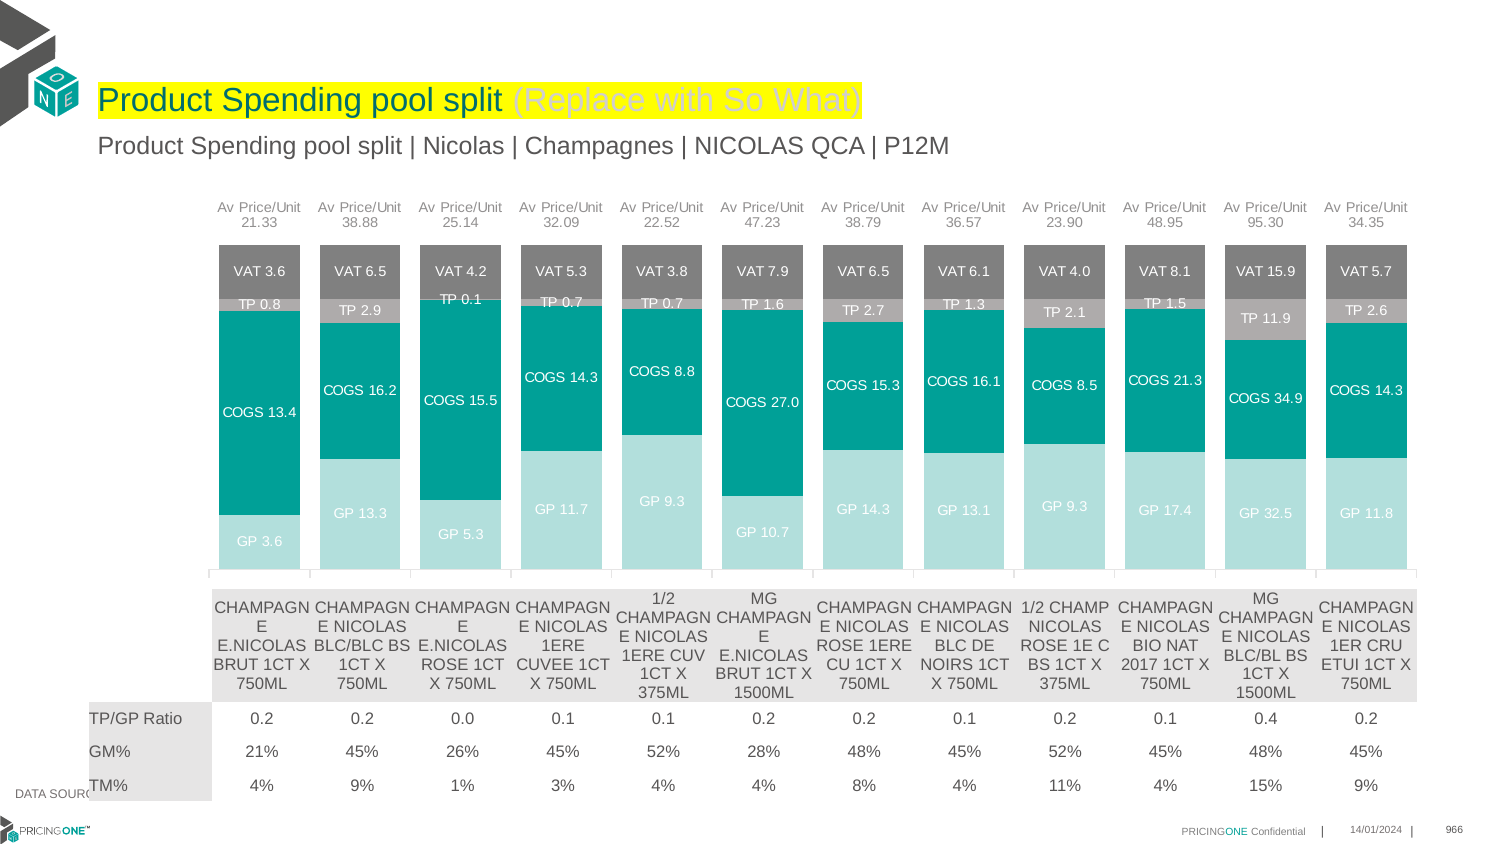

# Product Spending pool split (Replace with So What)
Product Spending pool split | Nicolas | Champagnes | NICOLAS QCA | P12M

### Chart

| Category | GP | COGS | TP | VAT |
|---|---|---|---|---|
| Av Price/Unit 21.33 | 3.597988562596599 | 13.413333075734156 | 0.7653112542217677 | 3.5553265785105026 |
| Av Price/Unit 38.88 | 13.272809197324413 | 16.206 | 2.9194628205128197 | 6.479654403567445 |
| Av Price/Unit 25.14 | 5.337762603878116 | 15.495537396121884 | 0.11429926131117796 | 4.189519852262233 |
| Av Price/Unit 32.09 | 11.74676119873817 | 14.308229652996847 | 0.6879113564668771 | 5.348580441640379 |
| Av Price/Unit 22.52 | 9.324207692307693 | 8.771215384615381 | 0.6738076923076939 | 3.753846153846154 |
| Av Price/Unit 47.23 | 10.69708347826087 | 27.04931304347826 | 1.6159223188405676 | 7.8724637681159475 |
| Av Price/Unit 38.79 | 14.262985714285714 | 15.334999999999999 | 2.7234428571428637 | 6.46428571428571 |
| Av Price/Unit 36.57 | 13.1114 | 16.07242857142857 | 1.2923619047619006 | 6.095238095238095 |
| Av Price/Unit 23.90 | 9.270329599999998 | 8.547004799999998 | 2.102608000000007 | 3.9839999999999964 |
| Av Price/Unit 48.95 | 17.406 | 21.344000000000005 | 1.5015723270440304 | 8.050314465408801 |
| Av Price/Unit 95.30 | 32.54356666666666 | 34.927 | 11.946100000000001 | 15.883333333333333 |
| Av Price/Unit 34.35 | 11.761383333333333 | 14.281277777777778 | 2.5800240740740676 | 5.724537037037042 |
|  | CHAMPAGNE E.NICOLAS BRUT 1CT X 750ML | CHAMPAGNE NICOLAS BLC/BLC BS 1CT X 750ML | CHAMPAGNE E.NICOLAS ROSE 1CT X 750ML | CHAMPAGNE NICOLAS 1ERE CUVEE 1CT X 750ML | 1/2 CHAMPAGNE NICOLAS 1ERE CUV 1CT X 375ML | MG CHAMPAGNE E.NICOLAS BRUT 1CT X 1500ML | CHAMPAGNE NICOLAS ROSE 1ERE CU 1CT X 750ML | CHAMPAGNE NICOLAS BLC DE NOIRS 1CT X 750ML | 1/2 CHAMP NICOLAS ROSE 1E C BS 1CT X 375ML | CHAMPAGNE NICOLAS BIO NAT 2017 1CT X 750ML | MG CHAMPAGNE NICOLAS BLC/BL BS 1CT X 1500ML | CHAMPAGNE NICOLAS 1ER CRU ETUI 1CT X 750ML |
| --- | --- | --- | --- | --- | --- | --- | --- | --- | --- | --- | --- | --- |
| TP/GP Ratio | 0.2 | 0.2 | 0.0 | 0.1 | 0.1 | 0.2 | 0.2 | 0.1 | 0.2 | 0.1 | 0.4 | 0.2 |
| GM% | 21% | 45% | 26% | 45% | 52% | 28% | 48% | 45% | 52% | 45% | 48% | 45% |
| TM% | 4% | 9% | 1% | 3% | 4% | 4% | 8% | 4% | 11% | 4% | 15% | 9% |
DATA SOURCE: Client P&L

14/01/2024
966